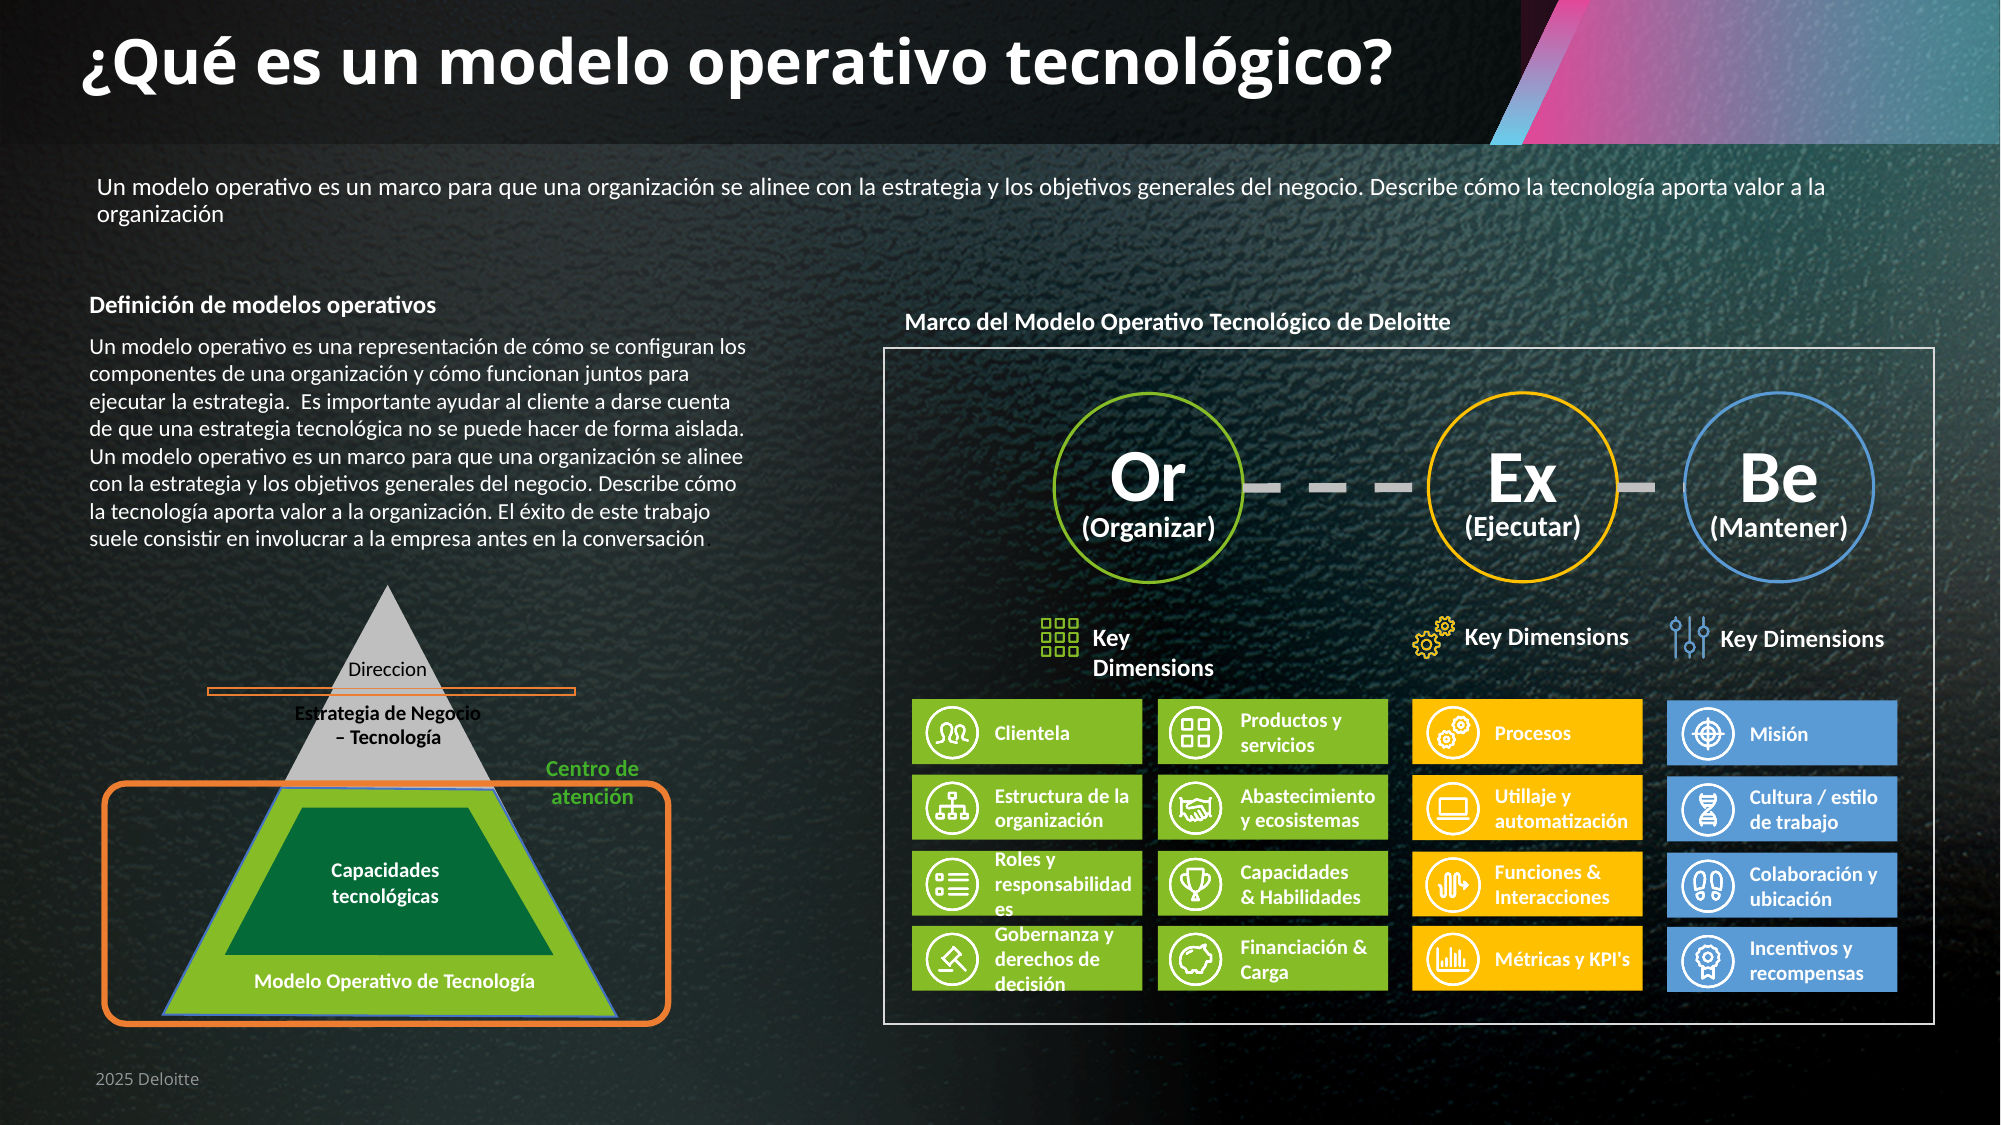

# ¿Qué es un modelo operativo tecnológico?
Un modelo operativo es un marco para que una organización se alinee con la estrategia y los objetivos generales del negocio. Describe cómo la tecnología aporta valor a la organización
Definición de modelos operativos
Un modelo operativo es una representación de cómo se configuran los componentes de una organización y cómo funcionan juntos para ejecutar la estrategia.  Es importante ayudar al cliente a darse cuenta de que una estrategia tecnológica no se puede hacer de forma aislada. Un modelo operativo es un marco para que una organización se alinee con la estrategia y los objetivos generales del negocio. Describe cómo la tecnología aporta valor a la organización. El éxito de este trabajo suele consistir en involucrar a la empresa antes en la conversación.
Marco del Modelo Operativo Tecnológico de Deloitte

Ex
(Ejecutar)
Be
(Mantener)
Or
(Organizar)

Direccion

Estrategia de Negocio – Tecnología

Capacidades tecnológicas
Modelo Operativo de Tecnología
Business Model
People, Process, Technology
Centro de atención

Key Dimensions

Key Dimensions

Key Dimensions

Key Dimensions

Key Dimensions

Key Dimensions

Key Dimensions
Key Dimensions
Key Dimensions
Clientela
Productos y servicios
Procesos
Misión

Estructura de la organización
Abastecimiento y ecosistemas
Utillaje y automatización
Cultura / estilo de trabajo

Roles y responsabilidades
Capacidades
& Habilidades
Funciones &
Interacciones
Colaboración y ubicación

Gobernanza y derechos de decisión
Financiación &
Carga
Métricas y KPI's
Incentivos y recompensas